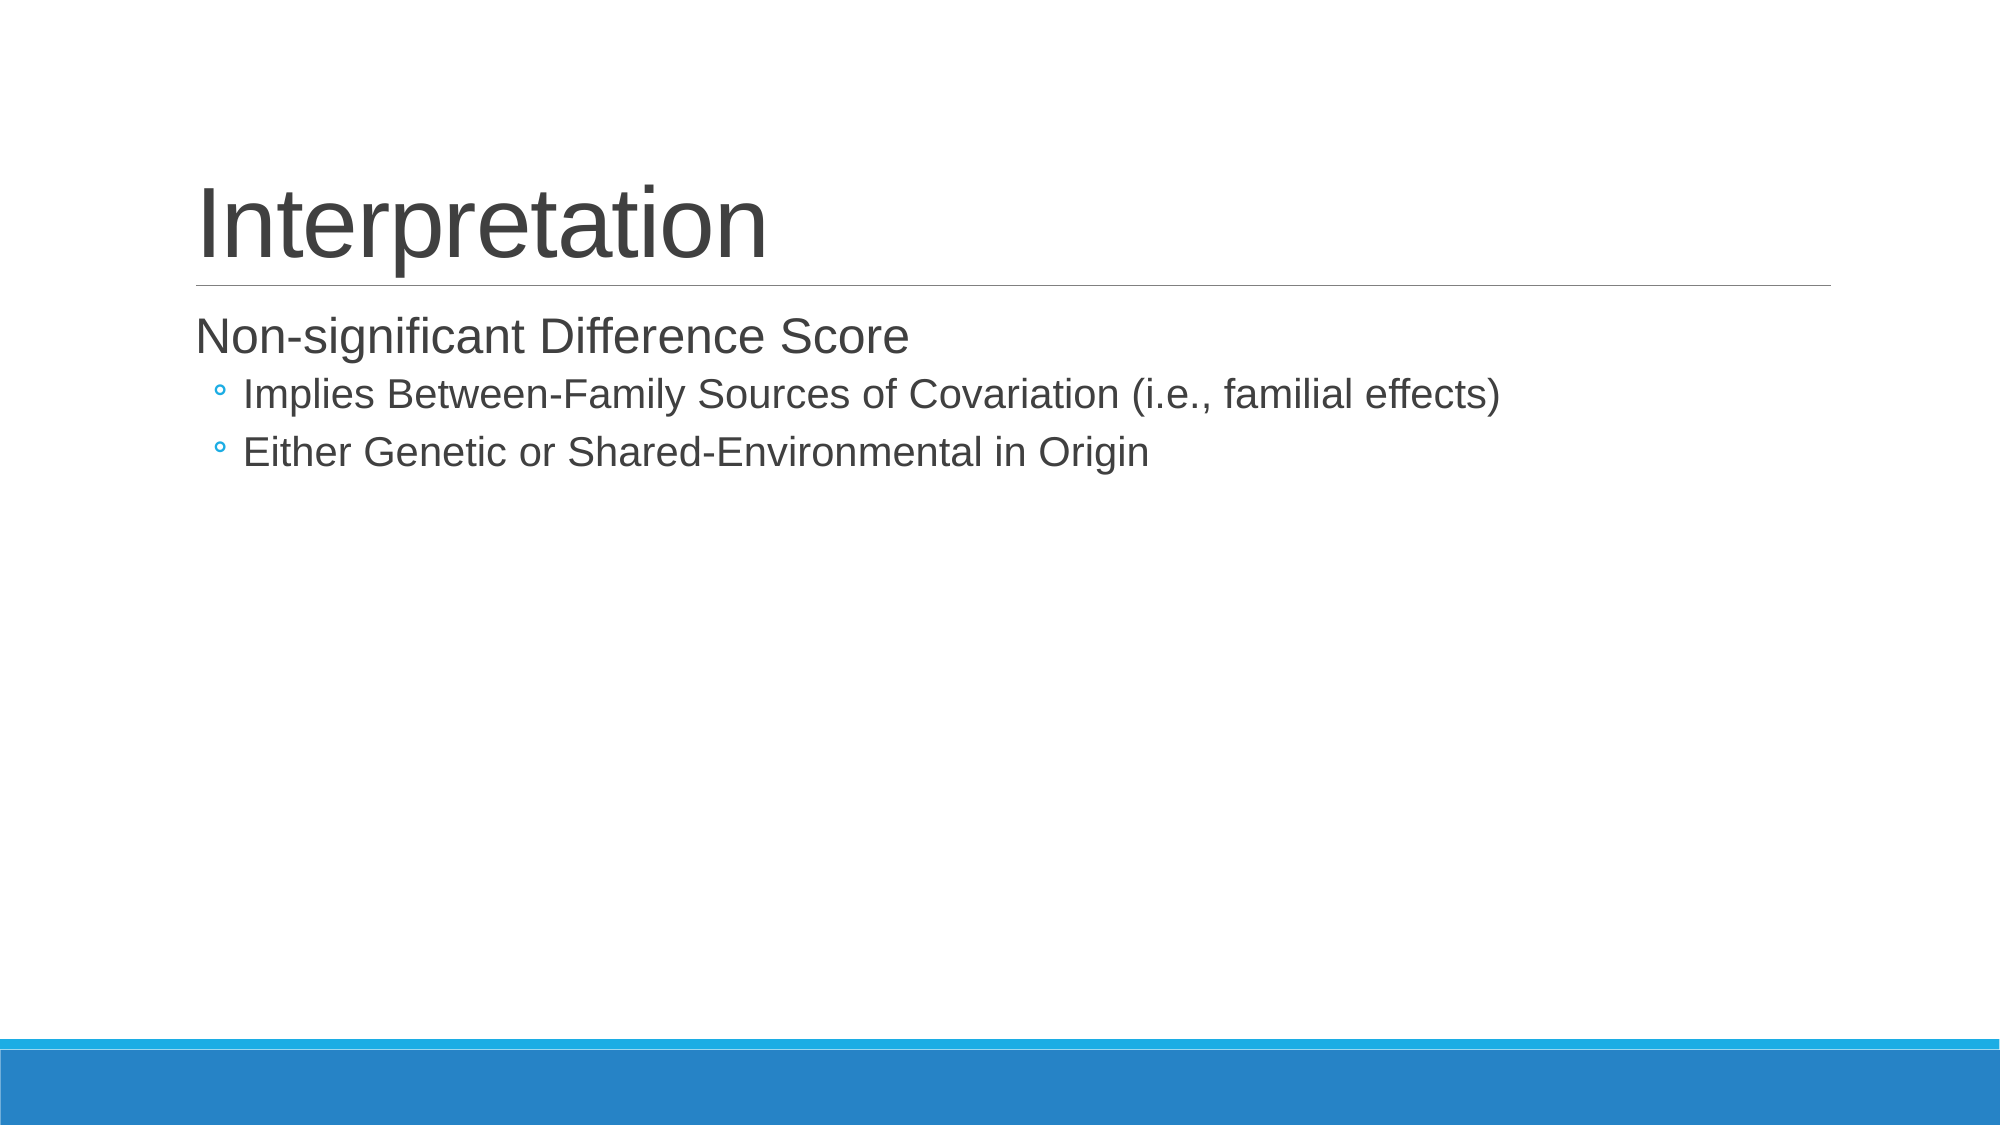

# Interpretation
Non-significant Difference Score
Implies Between-Family Sources of Covariation (i.e., familial effects)
Either Genetic or Shared-Environmental in Origin